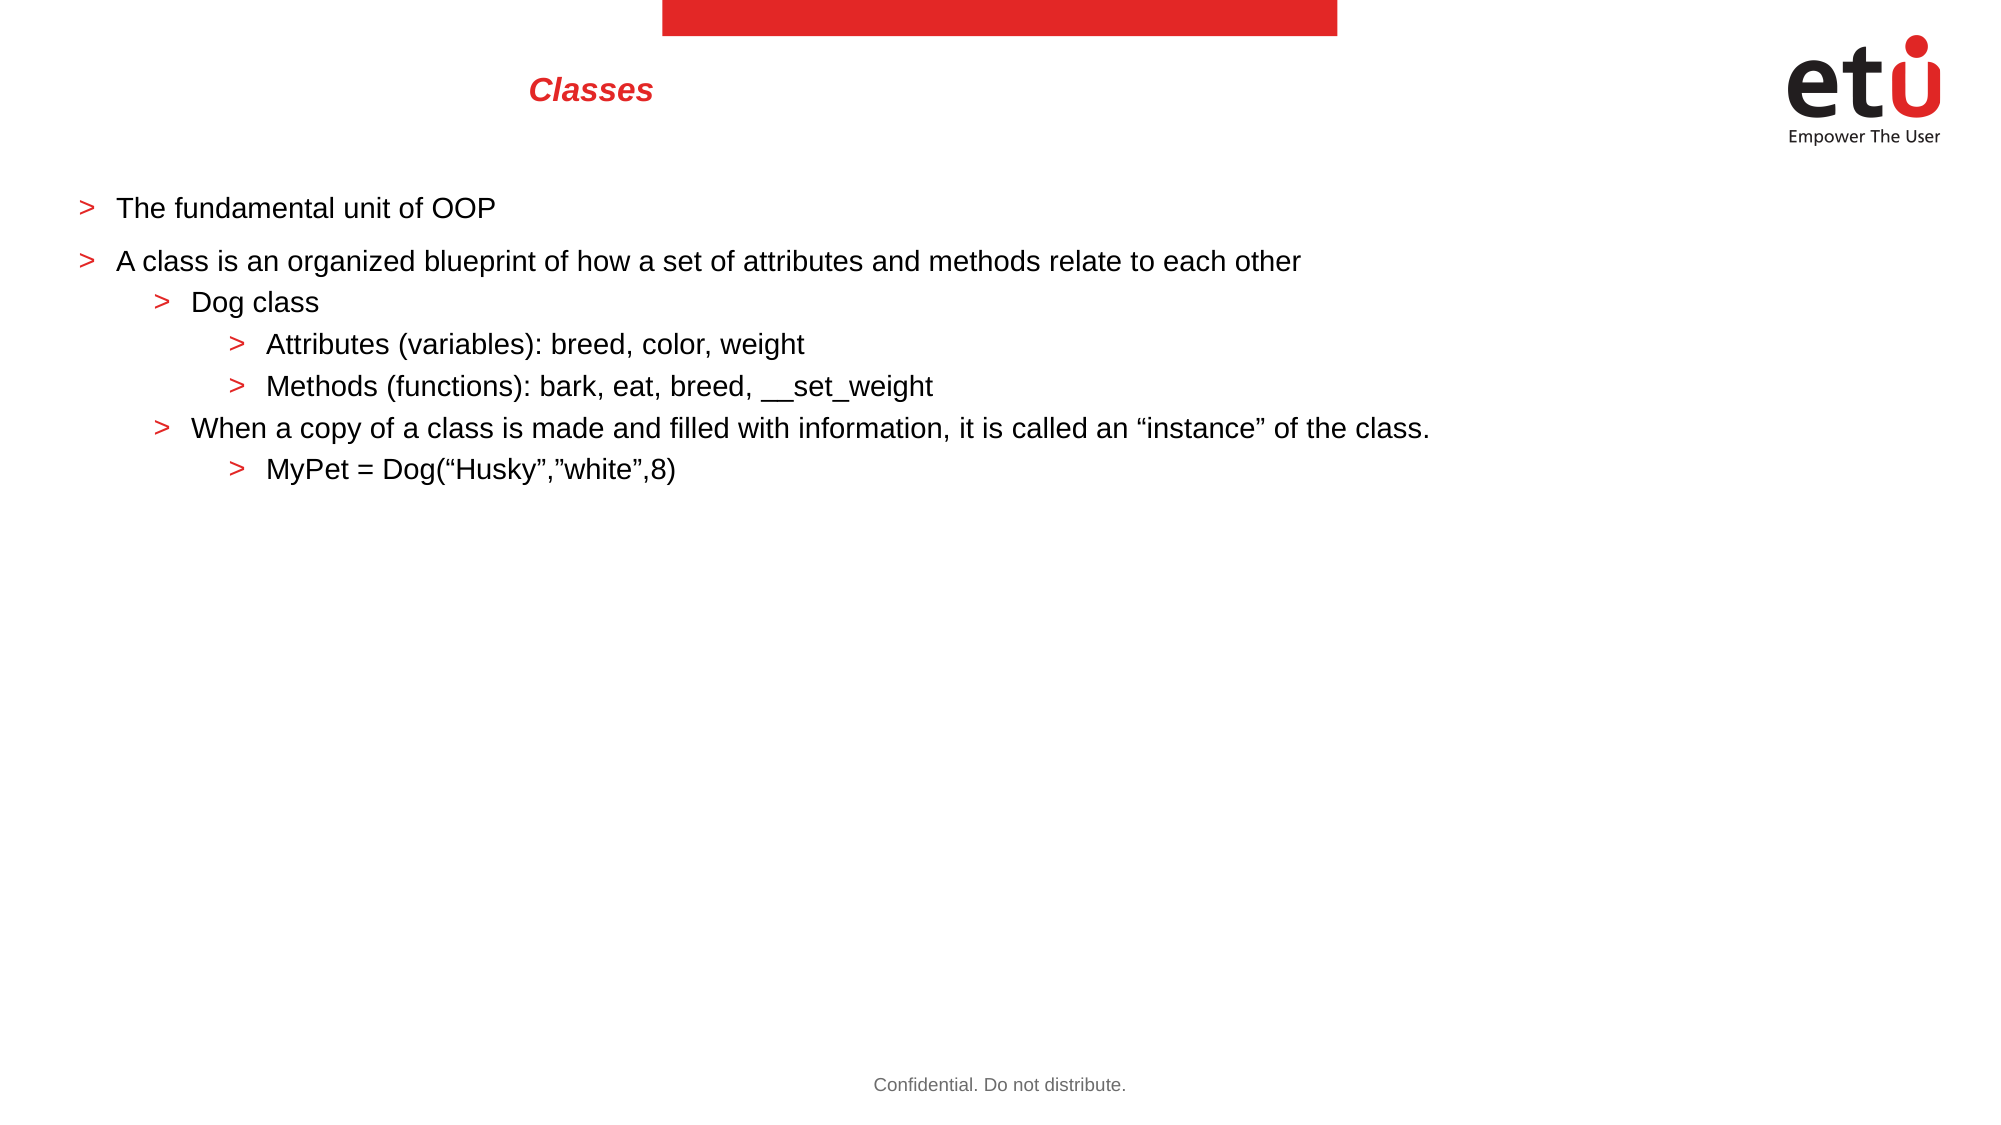

# Classes
The fundamental unit of OOP
A class is an organized blueprint of how a set of attributes and methods relate to each other
Dog class
Attributes (variables): breed, color, weight
Methods (functions): bark, eat, breed, __set_weight
When a copy of a class is made and filled with information, it is called an “instance” of the class.
MyPet = Dog(“Husky”,”white”,8)

Confidential. Do not distribute.